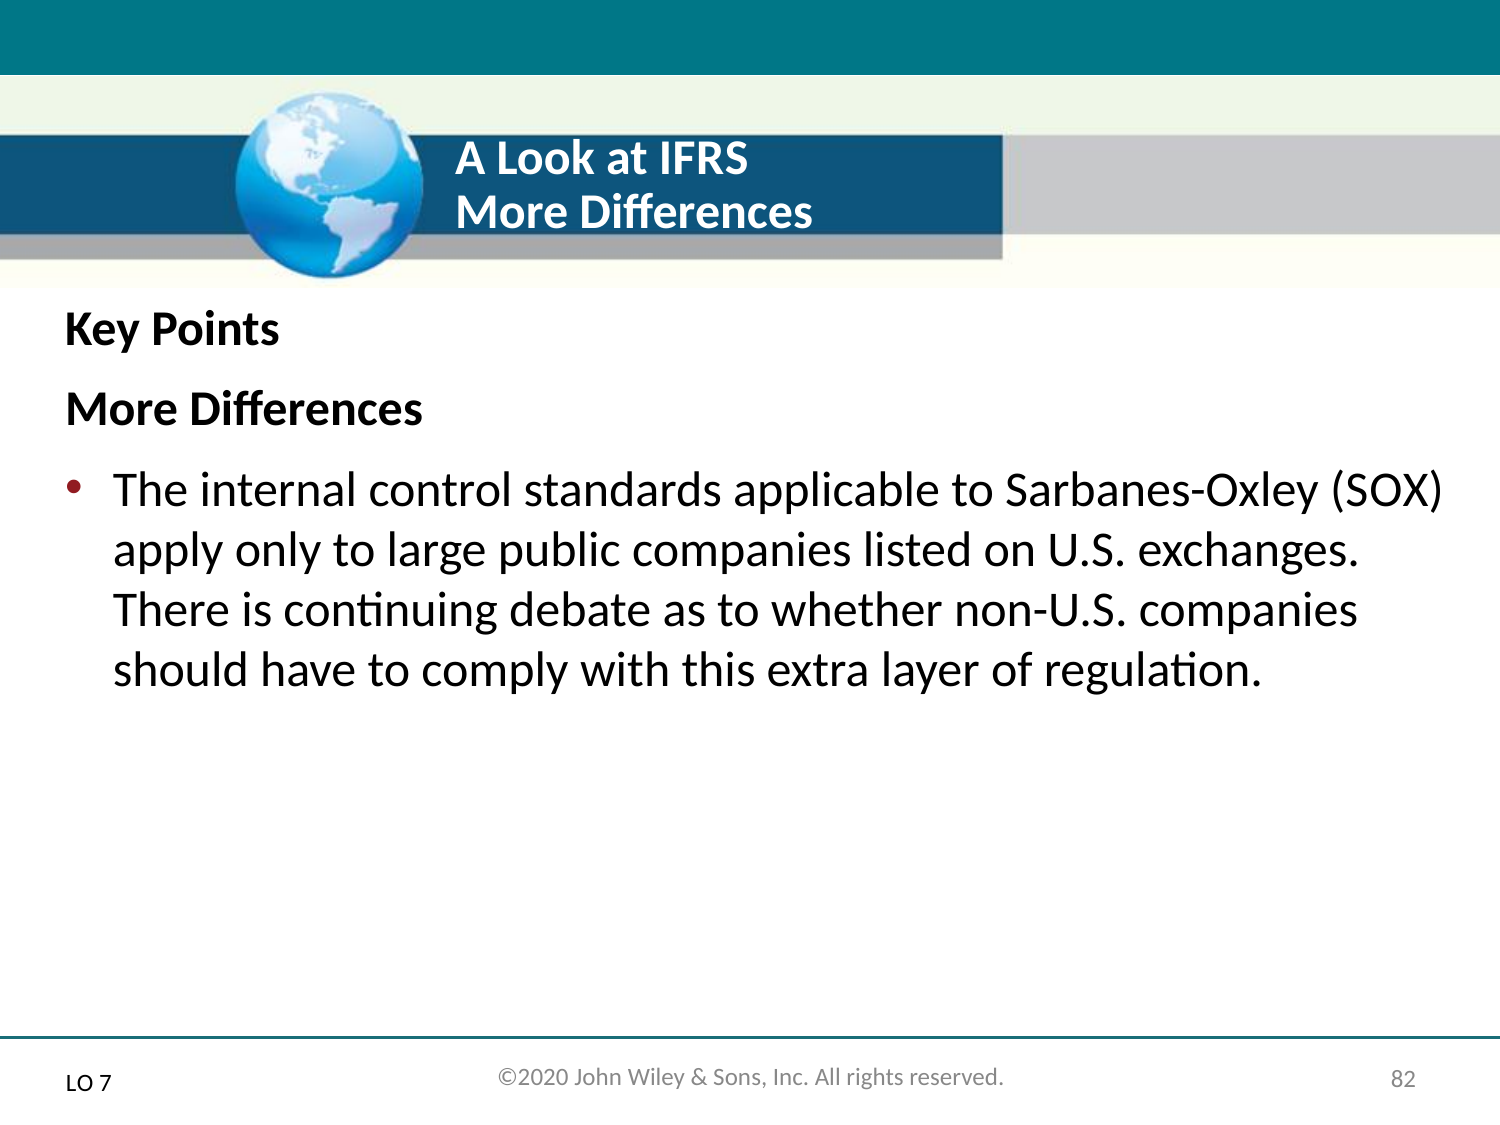

# A Look at I F R S More Differences
Key Points
More Differences
The internal control standards applicable to Sarbanes-Oxley (S O X) apply only to large public companies listed on U.S. exchanges. There is continuing debate as to whether non-U.S. companies should have to comply with this extra layer of regulation.
L O 7